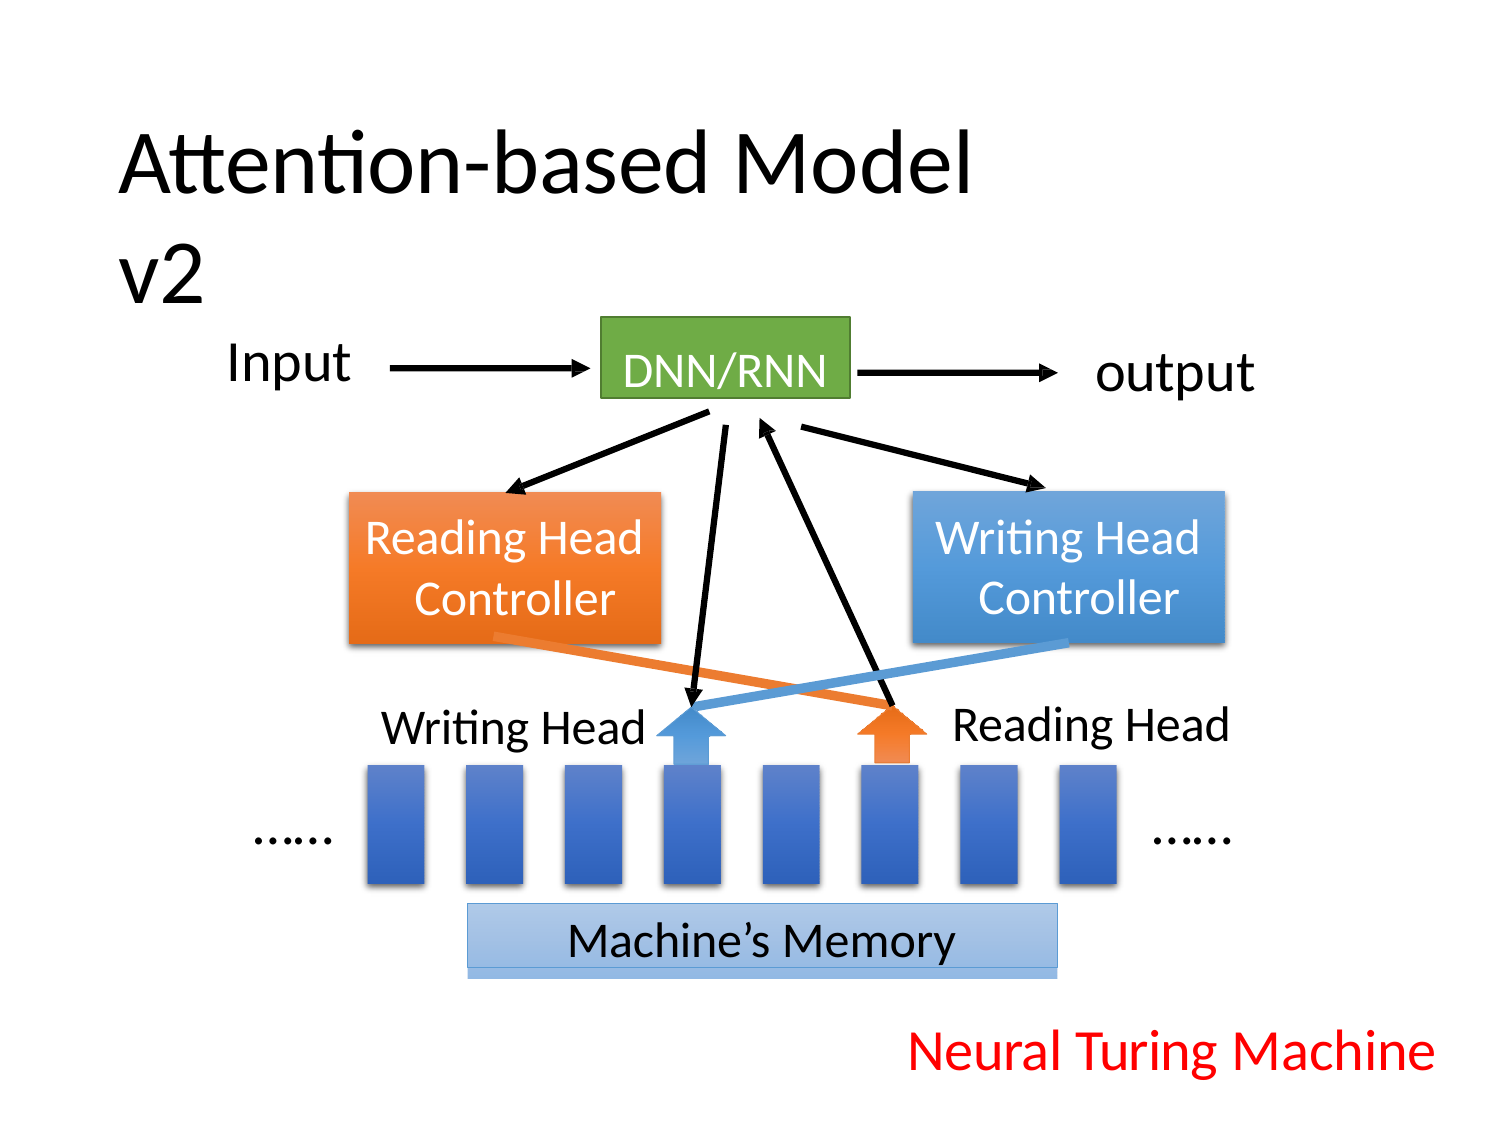

# Attention-based Model v2
DNN/RNN
Input
output

Writing Head  Controller
Reading Head  Controller

Reading Head
Writing Head

……
……

Machine’s Memory
Neural Turing Machine